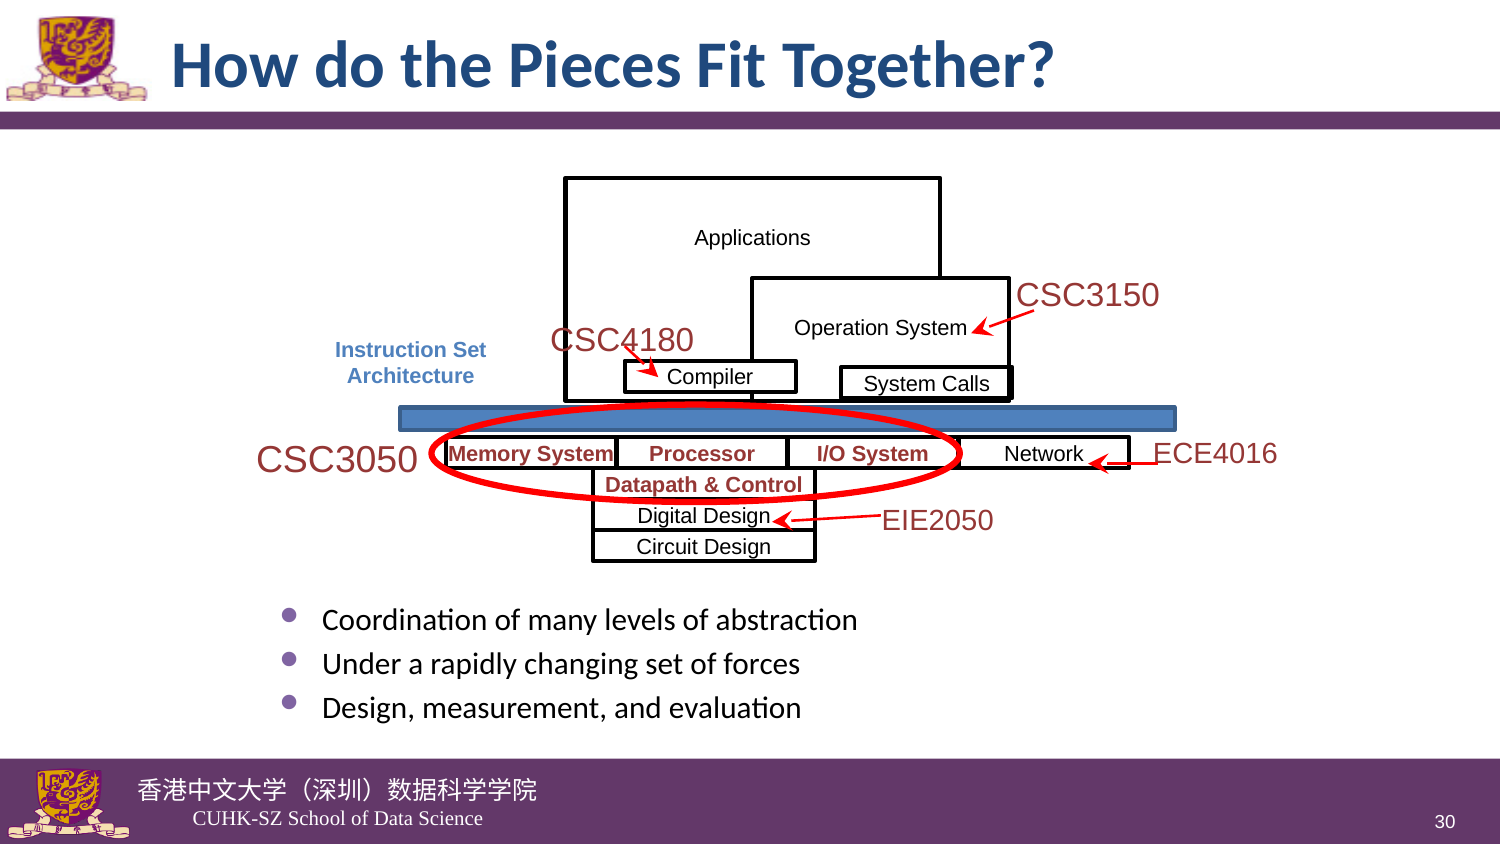

# How do the Pieces Fit Together?
Applications

Operation System

Compiler
Instruction Set Architecture

Memory System
Processor
I/O System
Network
Datapath & Control
Digital Design
Circuit Design
CSC3150
CSC4180
System Calls

ECE4016
CSC3050
EIE2050
Coordination of many levels of abstraction
Under a rapidly changing set of forces
Design, measurement, and evaluation
30